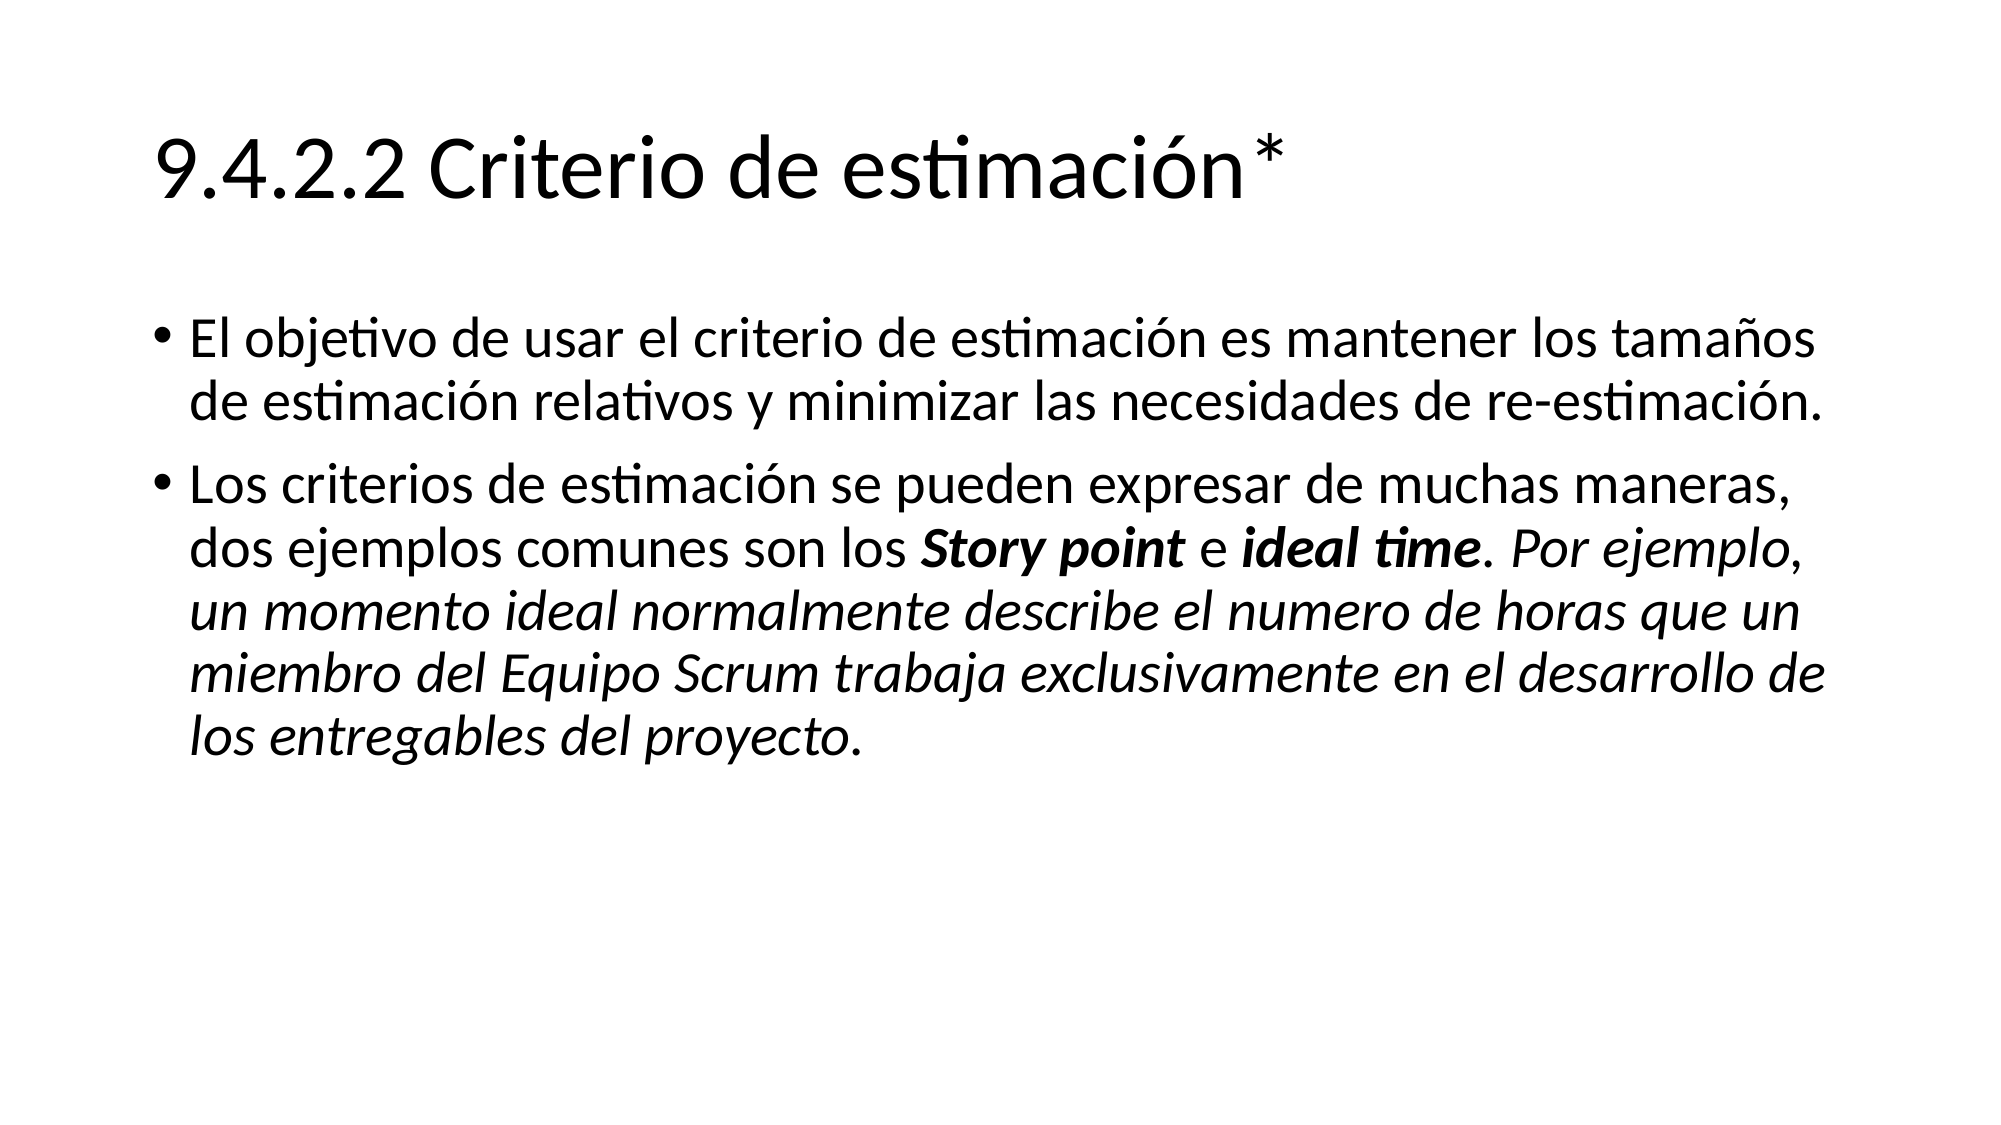

# 9.4.2.2 Criterio de estimación*
El objetivo de usar el criterio de estimación es mantener los tamaños de estimación relativos y minimizar las necesidades de re-estimación.
Los criterios de estimación se pueden expresar de muchas maneras, dos ejemplos comunes son los Story point e ideal time. Por ejemplo, un momento ideal normalmente describe el numero de horas que un miembro del Equipo Scrum trabaja exclusivamente en el desarrollo de los entregables del proyecto.